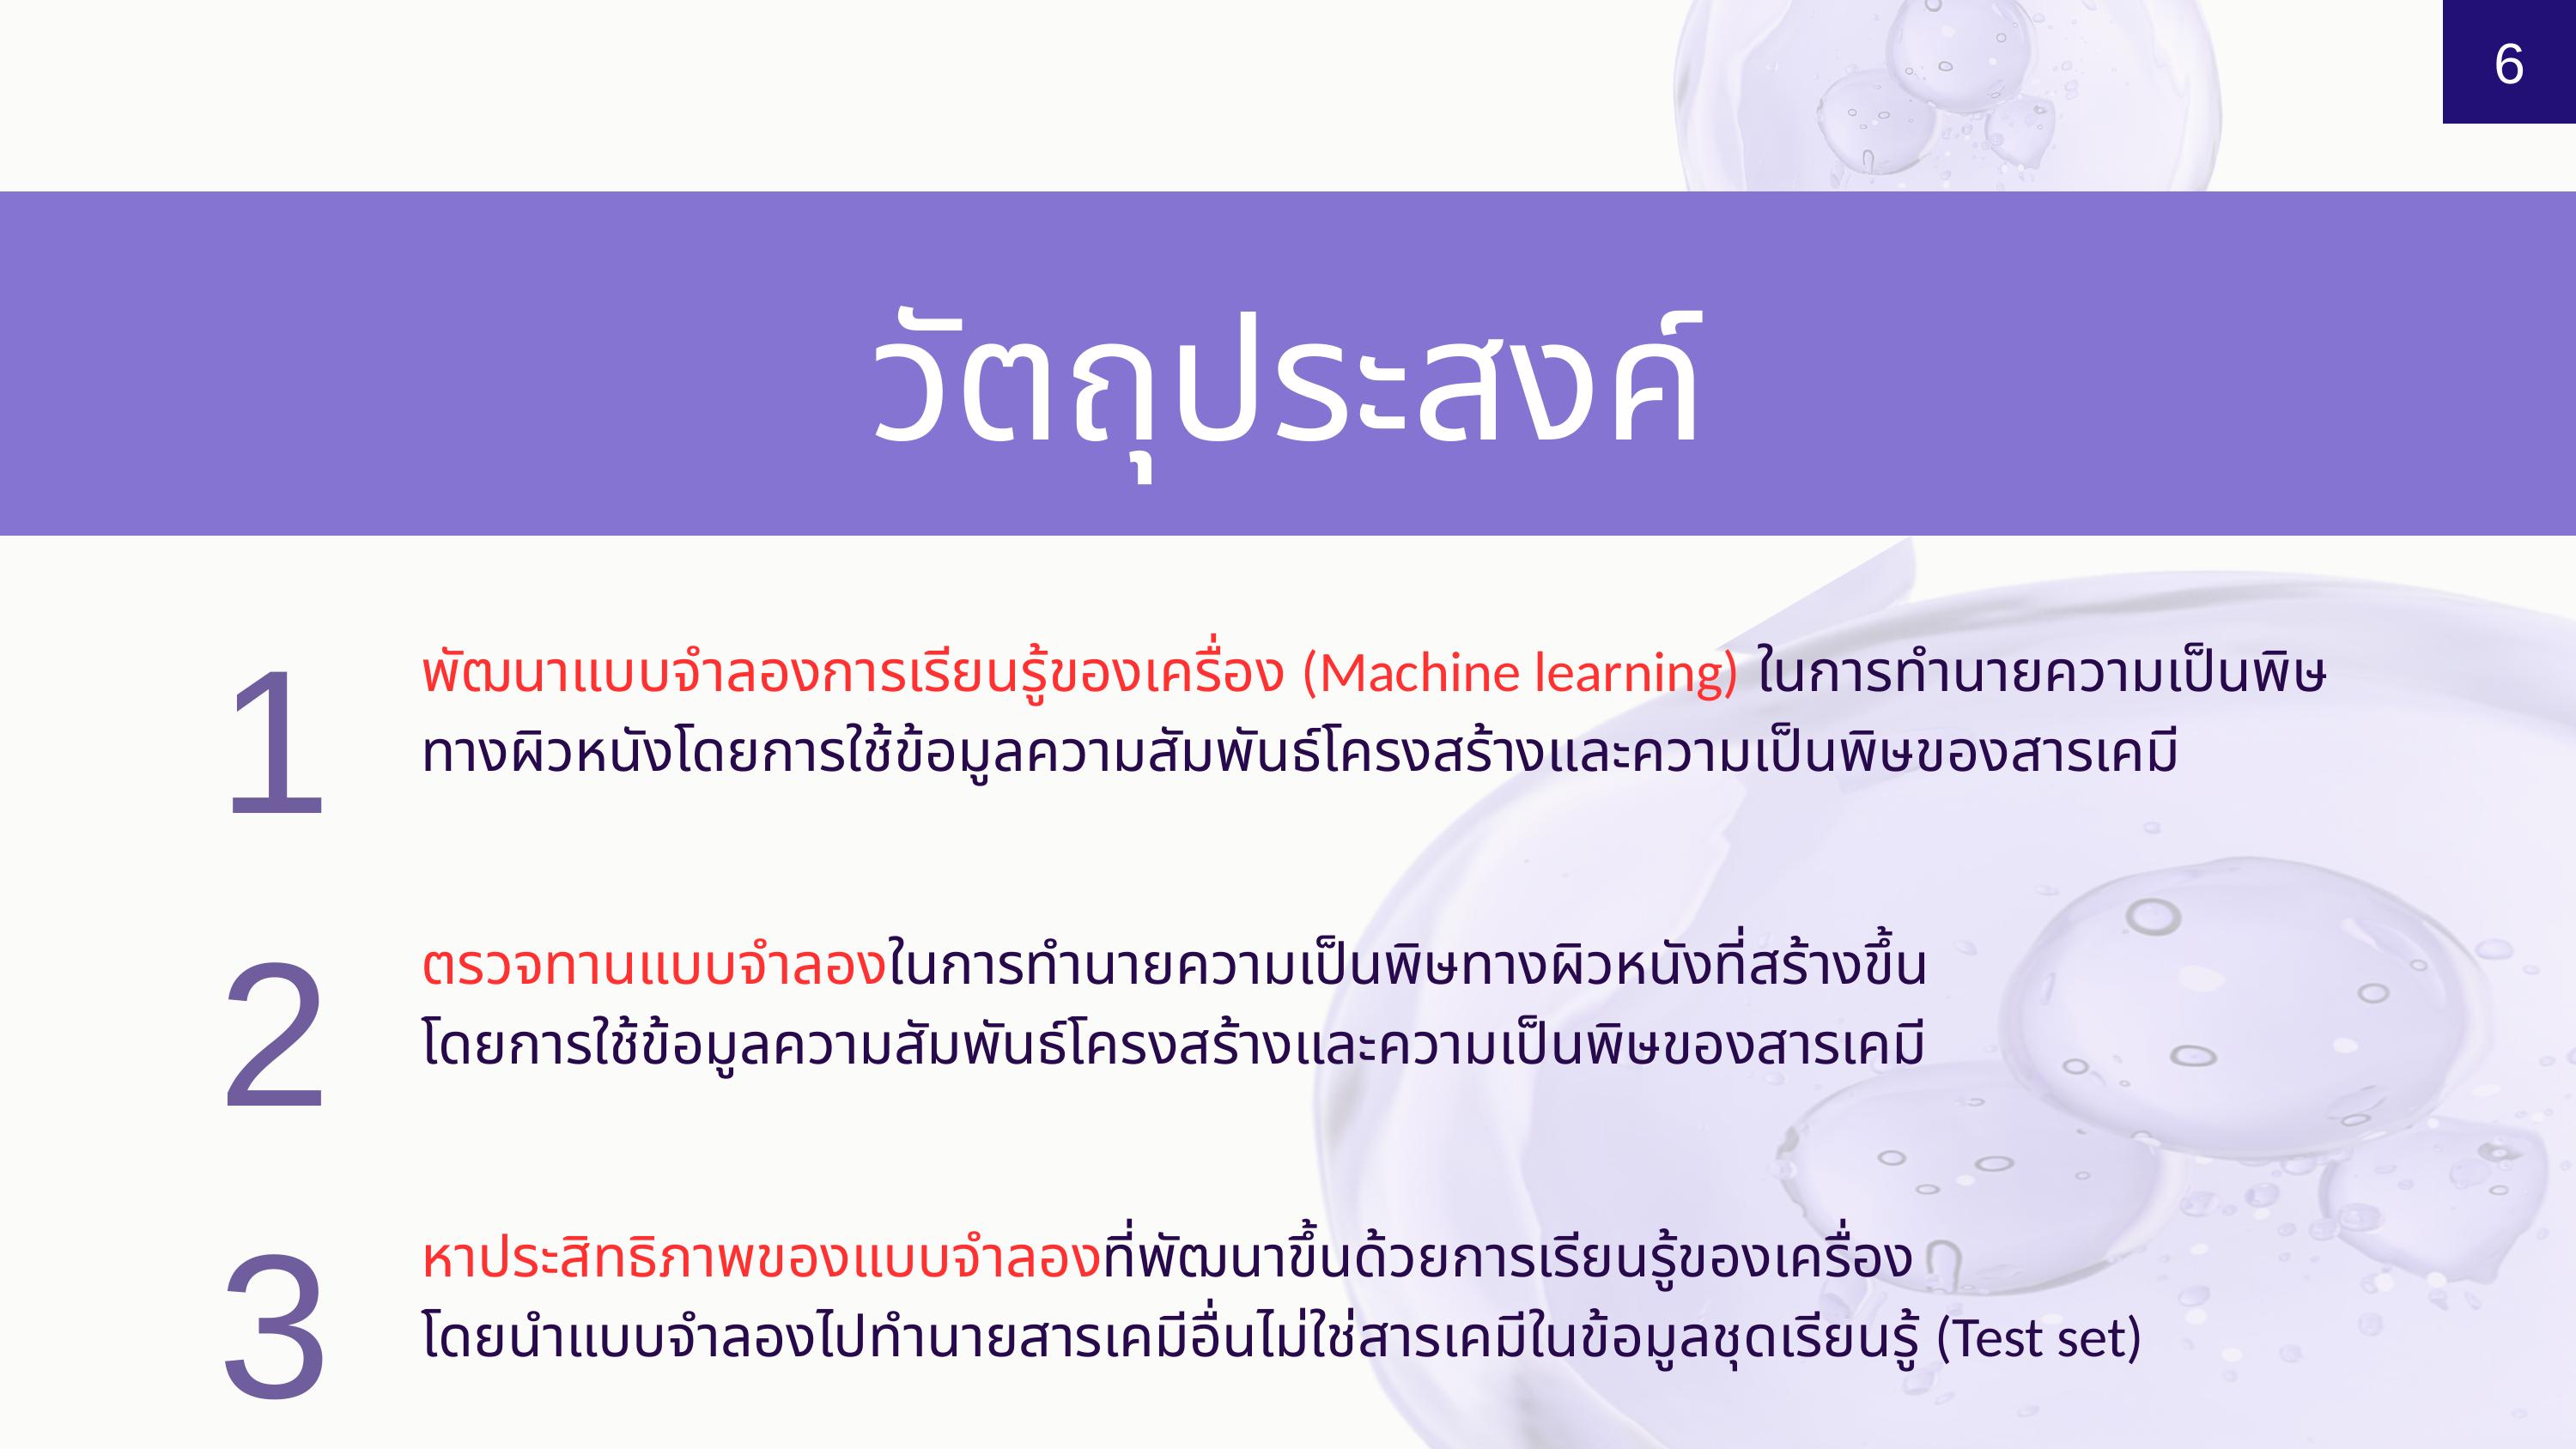

6

วัตถุประสงค์
1
พัฒนาแบบจำลองการเรียนรู้ของเครื่อง (Machine learning) ในการทำนายความเป็นพิษทางผิวหนังโดยการใช้ข้อมูลความสัมพันธ์โครงสร้างและความเป็นพิษของสารเคมี
2
ตรวจทานแบบจำลองในการทำนายความเป็นพิษทางผิวหนังที่สร้างขึ้น
โดยการใช้ข้อมูลความสัมพันธ์โครงสร้างและความเป็นพิษของสารเคมี
3
หาประสิทธิภาพของแบบจำลองที่พัฒนาขึ้นด้วยการเรียนรู้ของเครื่อง
โดยนำแบบจำลองไปทำนายสารเคมีอื่นไม่ใช่สารเคมีในข้อมูลชุดเรียนรู้ (Test set)